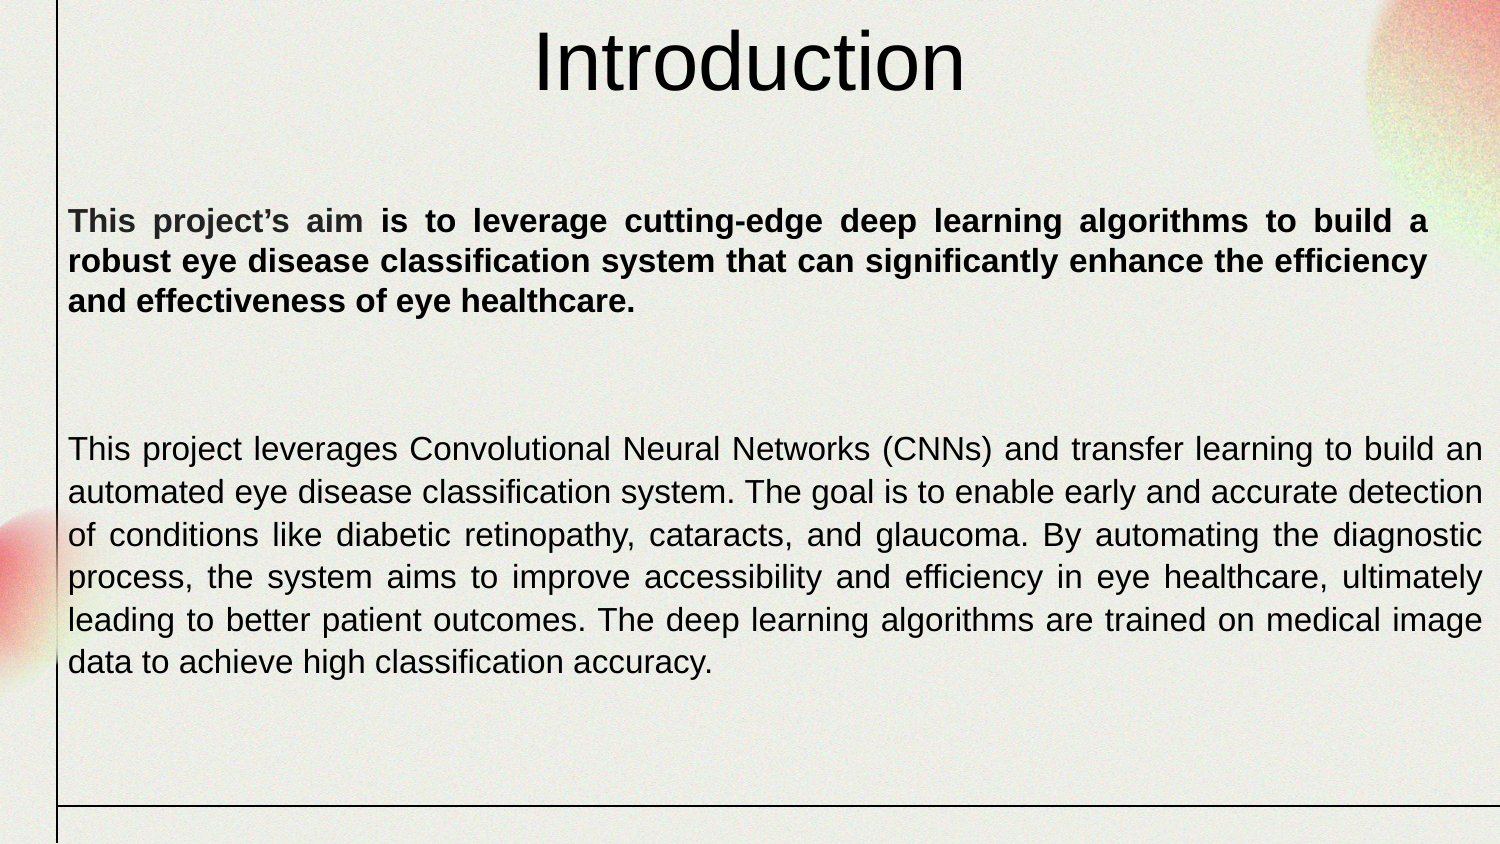

Introduction
This project’s aim is to leverage cutting-edge deep learning algorithms to build a robust eye disease classification system that can significantly enhance the efficiency and effectiveness of eye healthcare.

This project leverages Convolutional Neural Networks (CNNs) and transfer learning to build an automated eye disease classification system. The goal is to enable early and accurate detection of conditions like diabetic retinopathy, cataracts, and glaucoma. By automating the diagnostic process, the system aims to improve accessibility and efficiency in eye healthcare, ultimately leading to better patient outcomes. The deep learning algorithms are trained on medical image data to achieve high classification accuracy.